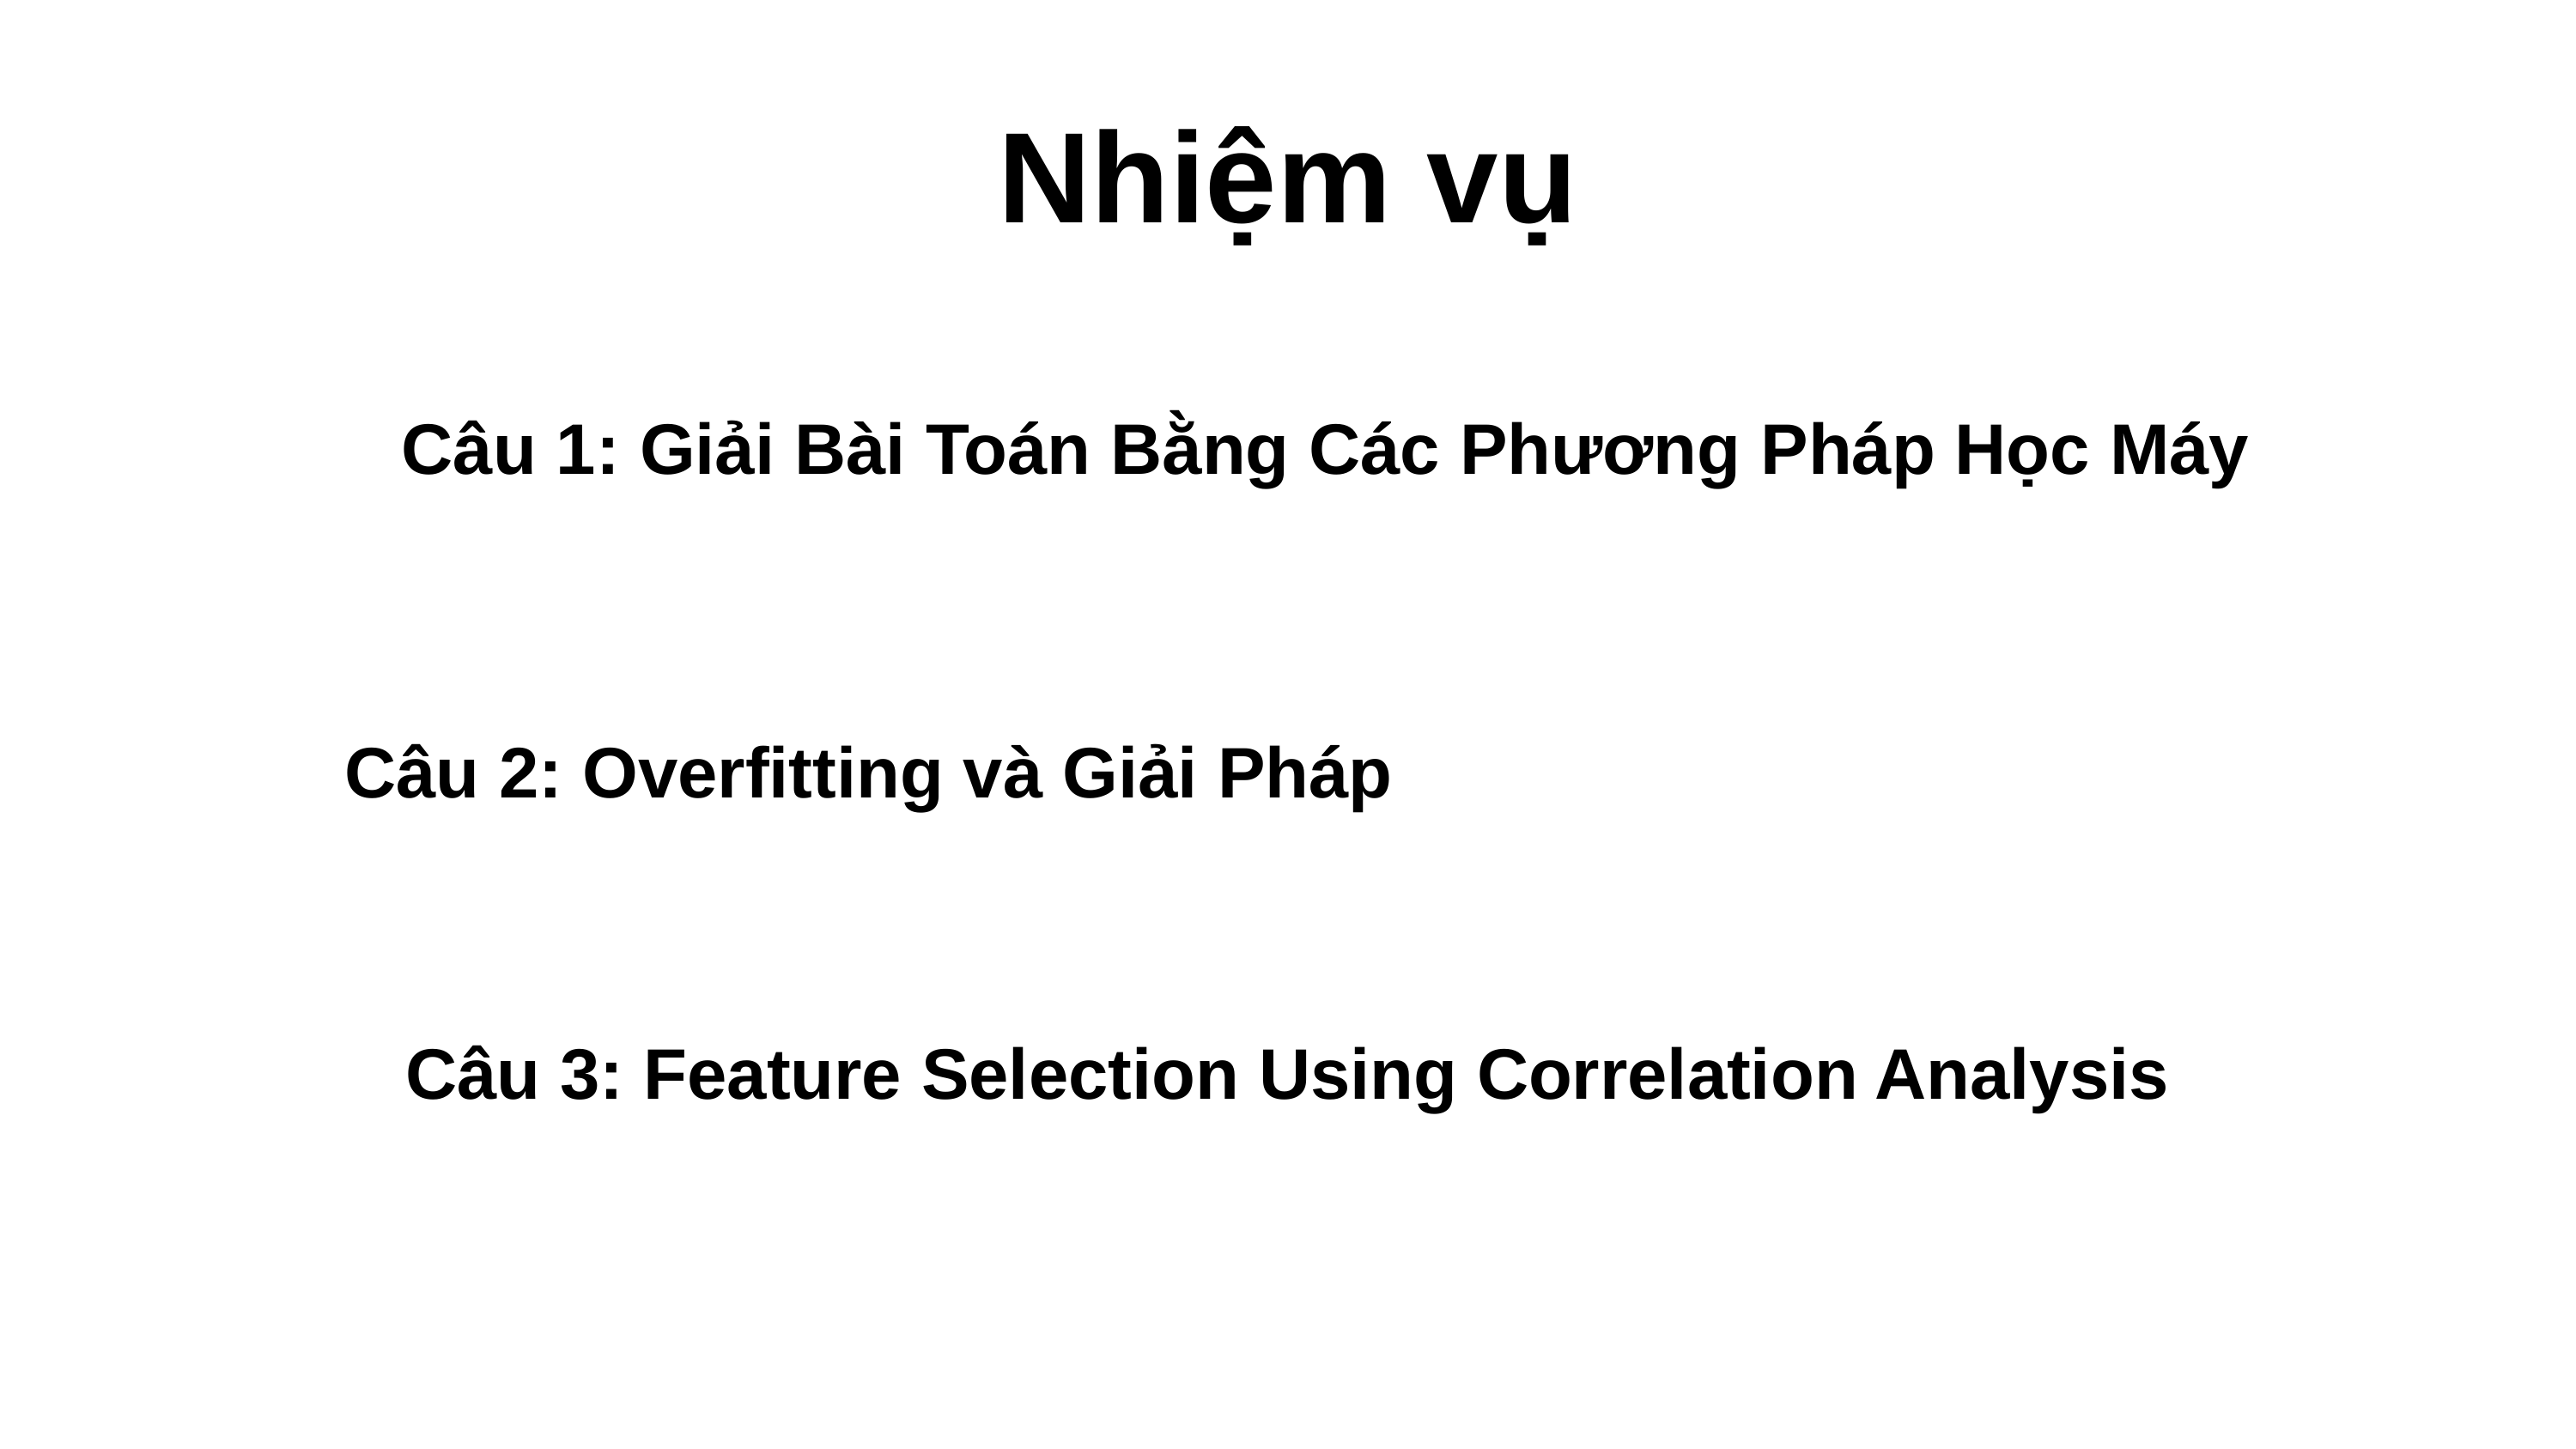

Nhiệm vụ
Câu 1: Giải Bài Toán Bằng Các Phương Pháp Học Máy

Câu 2: Overfitting và Giải Pháp

Câu 3: Feature Selection Using Correlation Analysis